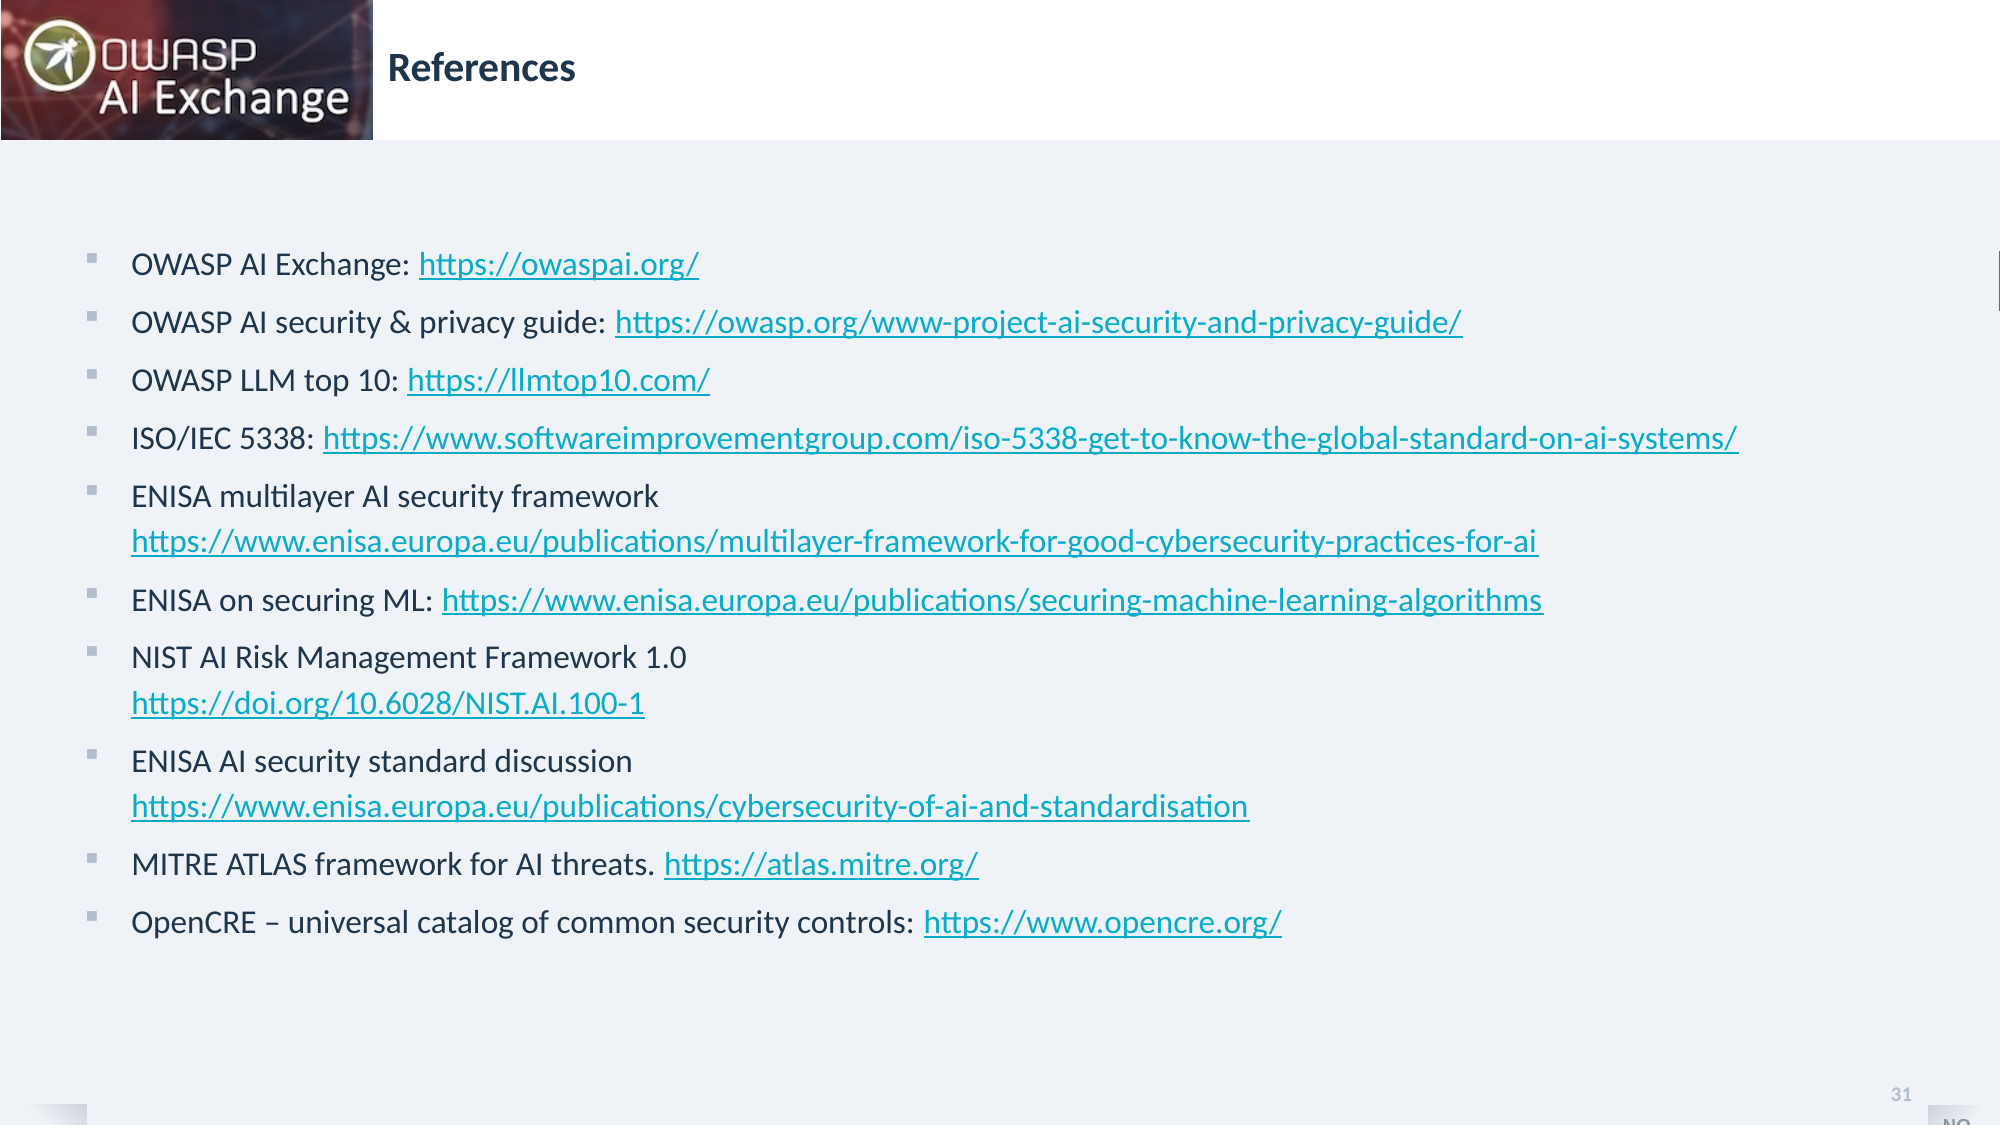

# References
OWASP AI Exchange: https://owaspai.org/
OWASP AI security & privacy guide: https://owasp.org/www-project-ai-security-and-privacy-guide/
OWASP LLM top 10: https://llmtop10.com/
ISO/IEC 5338: https://www.softwareimprovementgroup.com/iso-5338-get-to-know-the-global-standard-on-ai-systems/
ENISA multilayer AI security framework
https://www.enisa.europa.eu/publications/multilayer-framework-for-good-cybersecurity-practices-for-ai
ENISA on securing ML: https://www.enisa.europa.eu/publications/securing-machine-learning-algorithms
NIST AI Risk Management Framework 1.0
https://doi.org/10.6028/NIST.AI.100-1
ENISA AI security standard discussion
https://www.enisa.europa.eu/publications/cybersecurity-of-ai-and-standardisation
MITRE ATLAS framework for AI threats. https://atlas.mitre.org/
OpenCRE – universal catalog of common security controls: https://www.opencre.org/

31